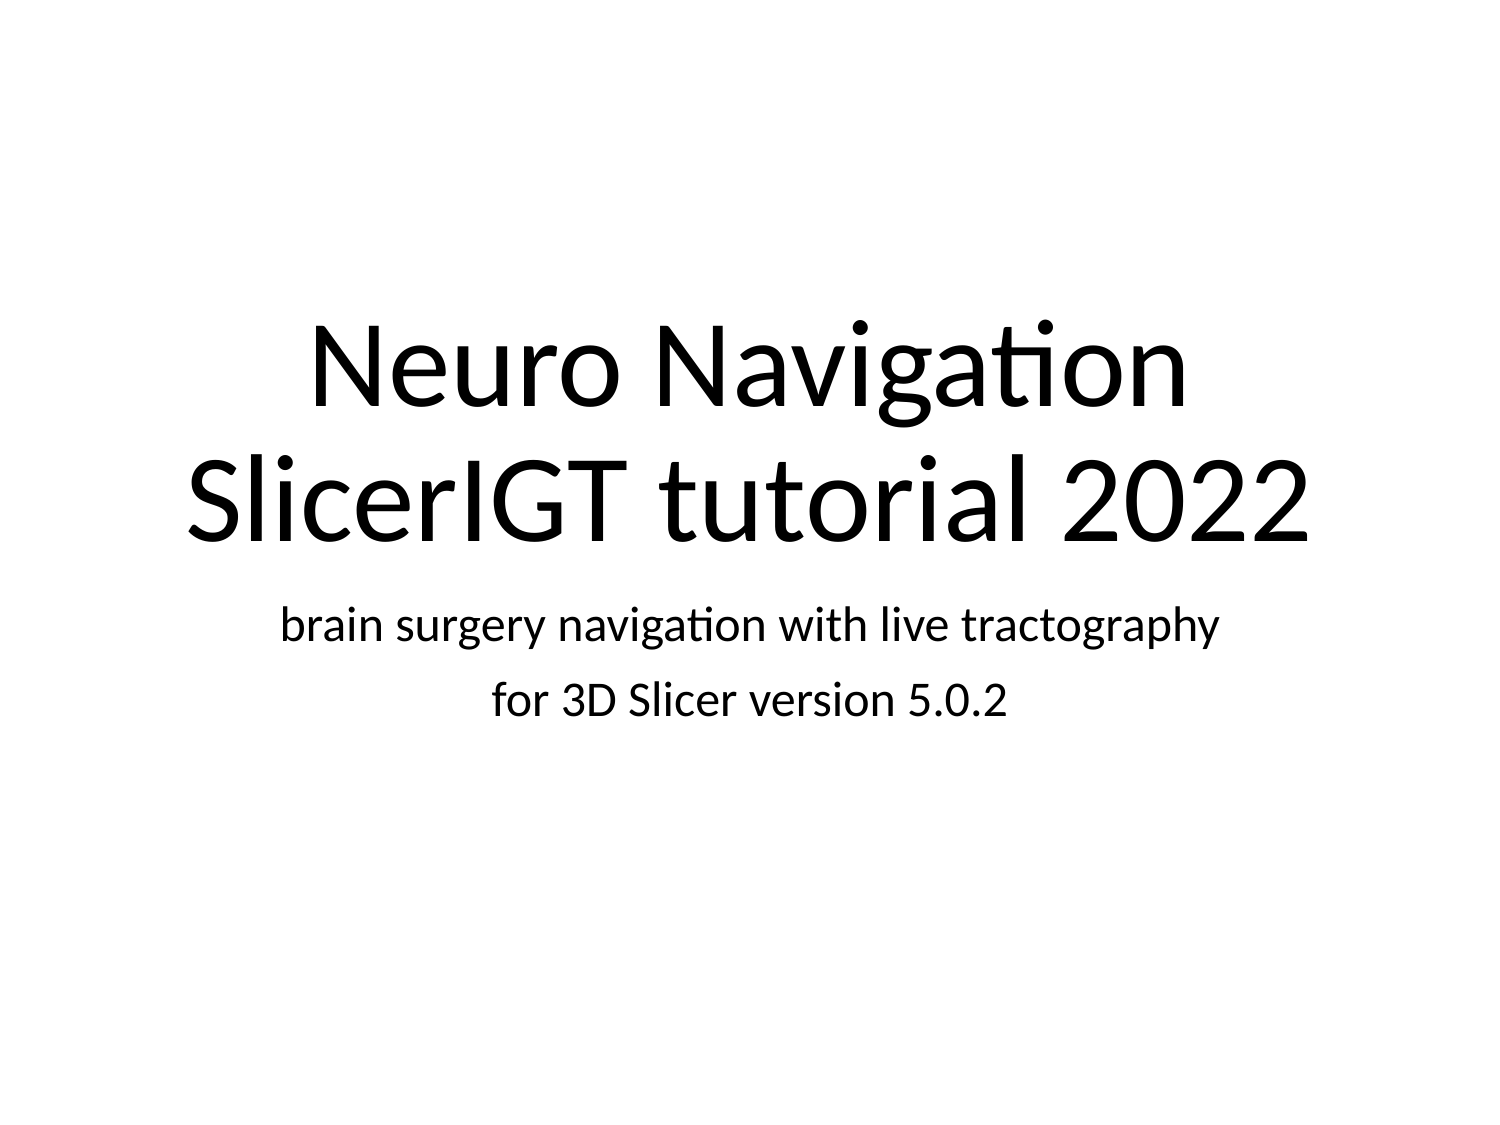

# Neuro Navigation SlicerIGT tutorial 2022
brain surgery navigation with live tractography
for 3D Slicer version 5.0.2